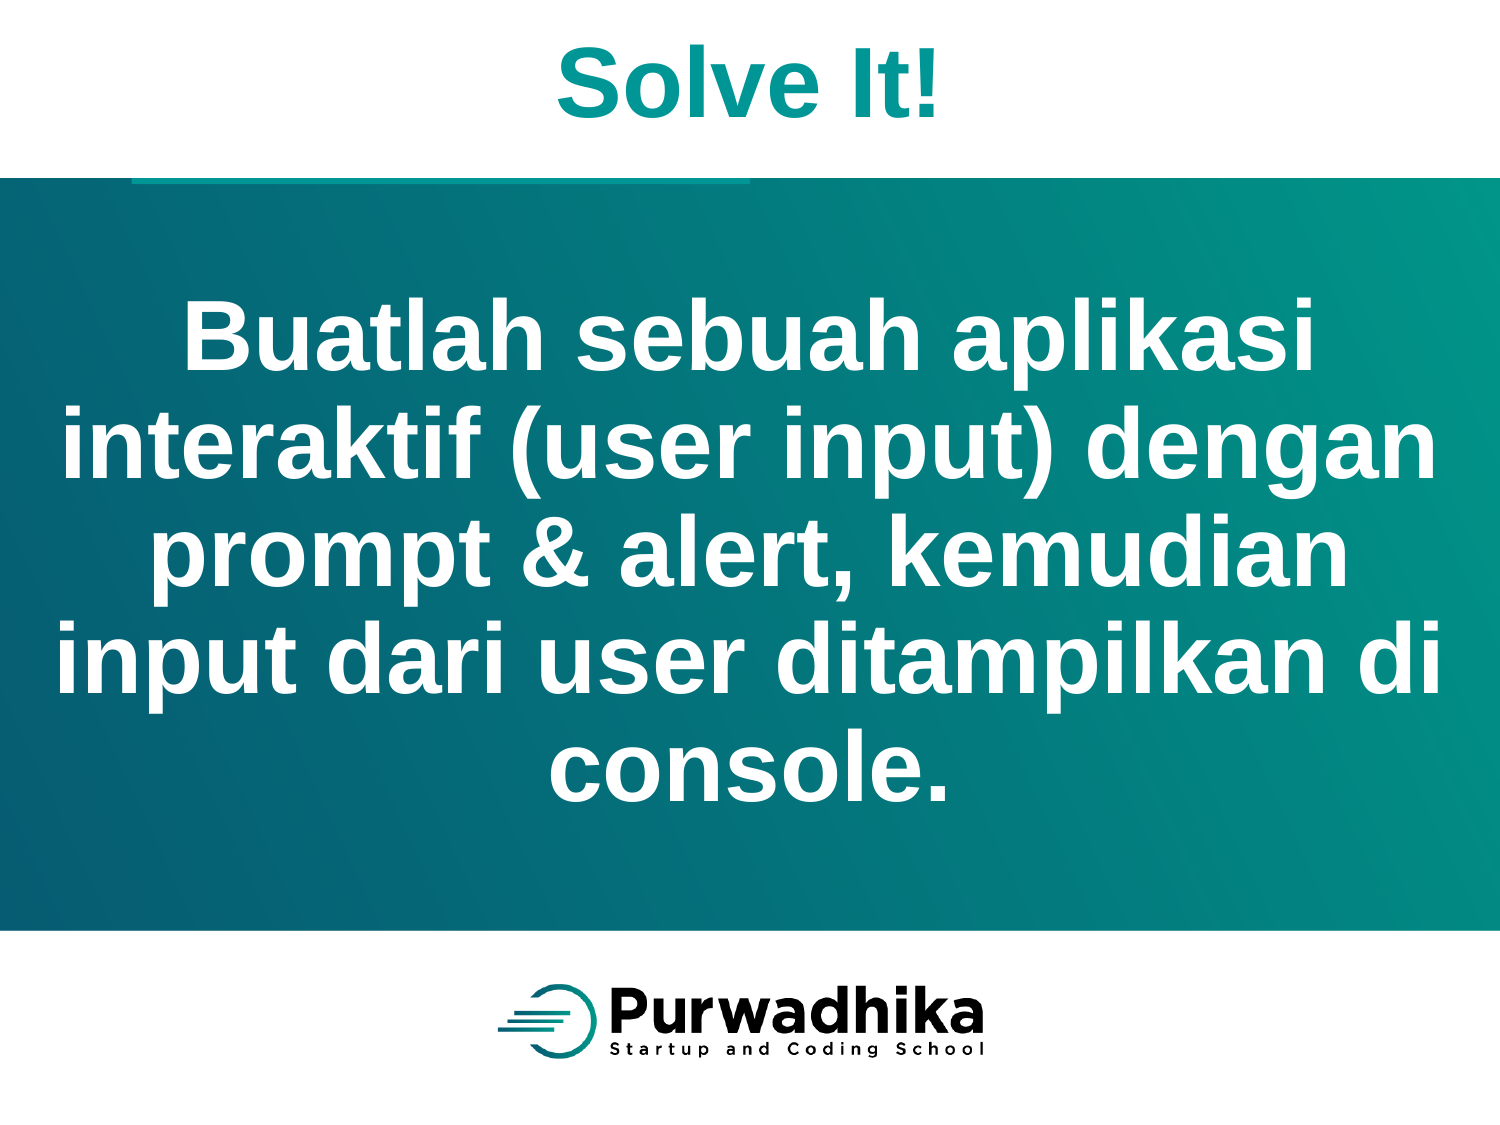

Solve It!
Buatlah sebuah aplikasi interaktif (user input) dengan prompt & alert, kemudian input dari user ditampilkan di console.